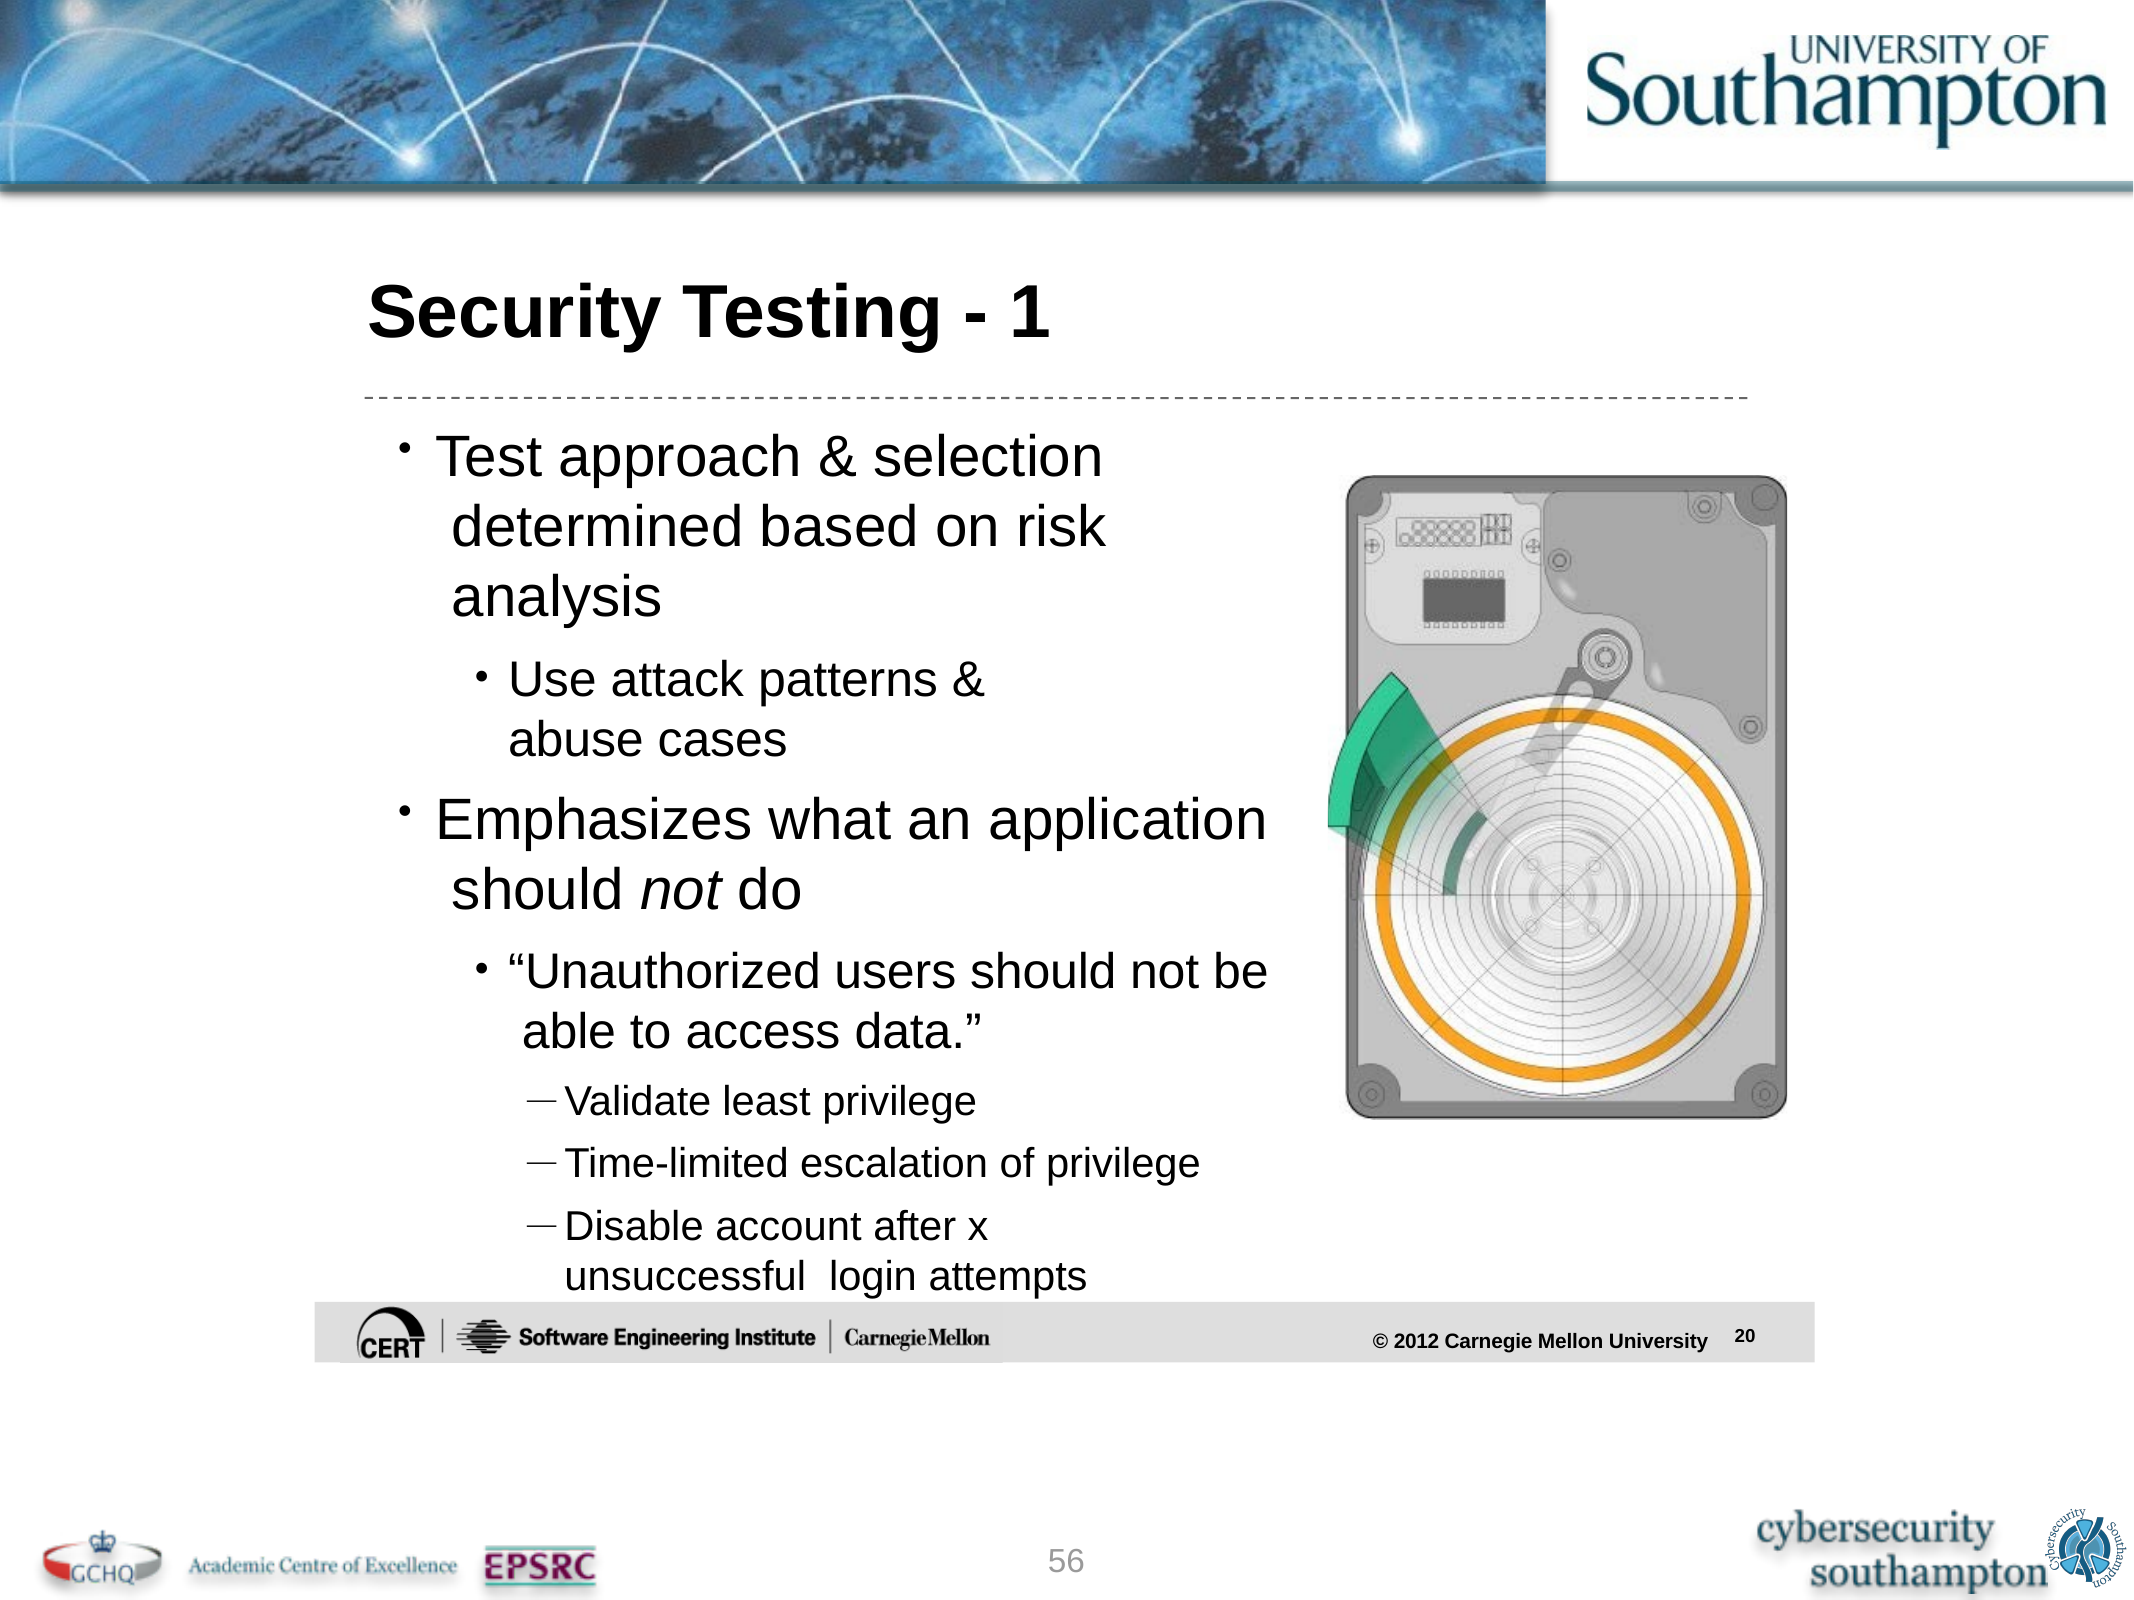

# Security Testing - 1

Test approach & selection  determined based on risk  analysis
Use attack patterns & abuse cases
Emphasizes what an application  should not do
“Unauthorized users should not be  able to access data.”
Validate least privilege
Time-limited escalation of privilege
Disable account after x unsuccessful  login attempts

20
© 2012 Carnegie Mellon University

56